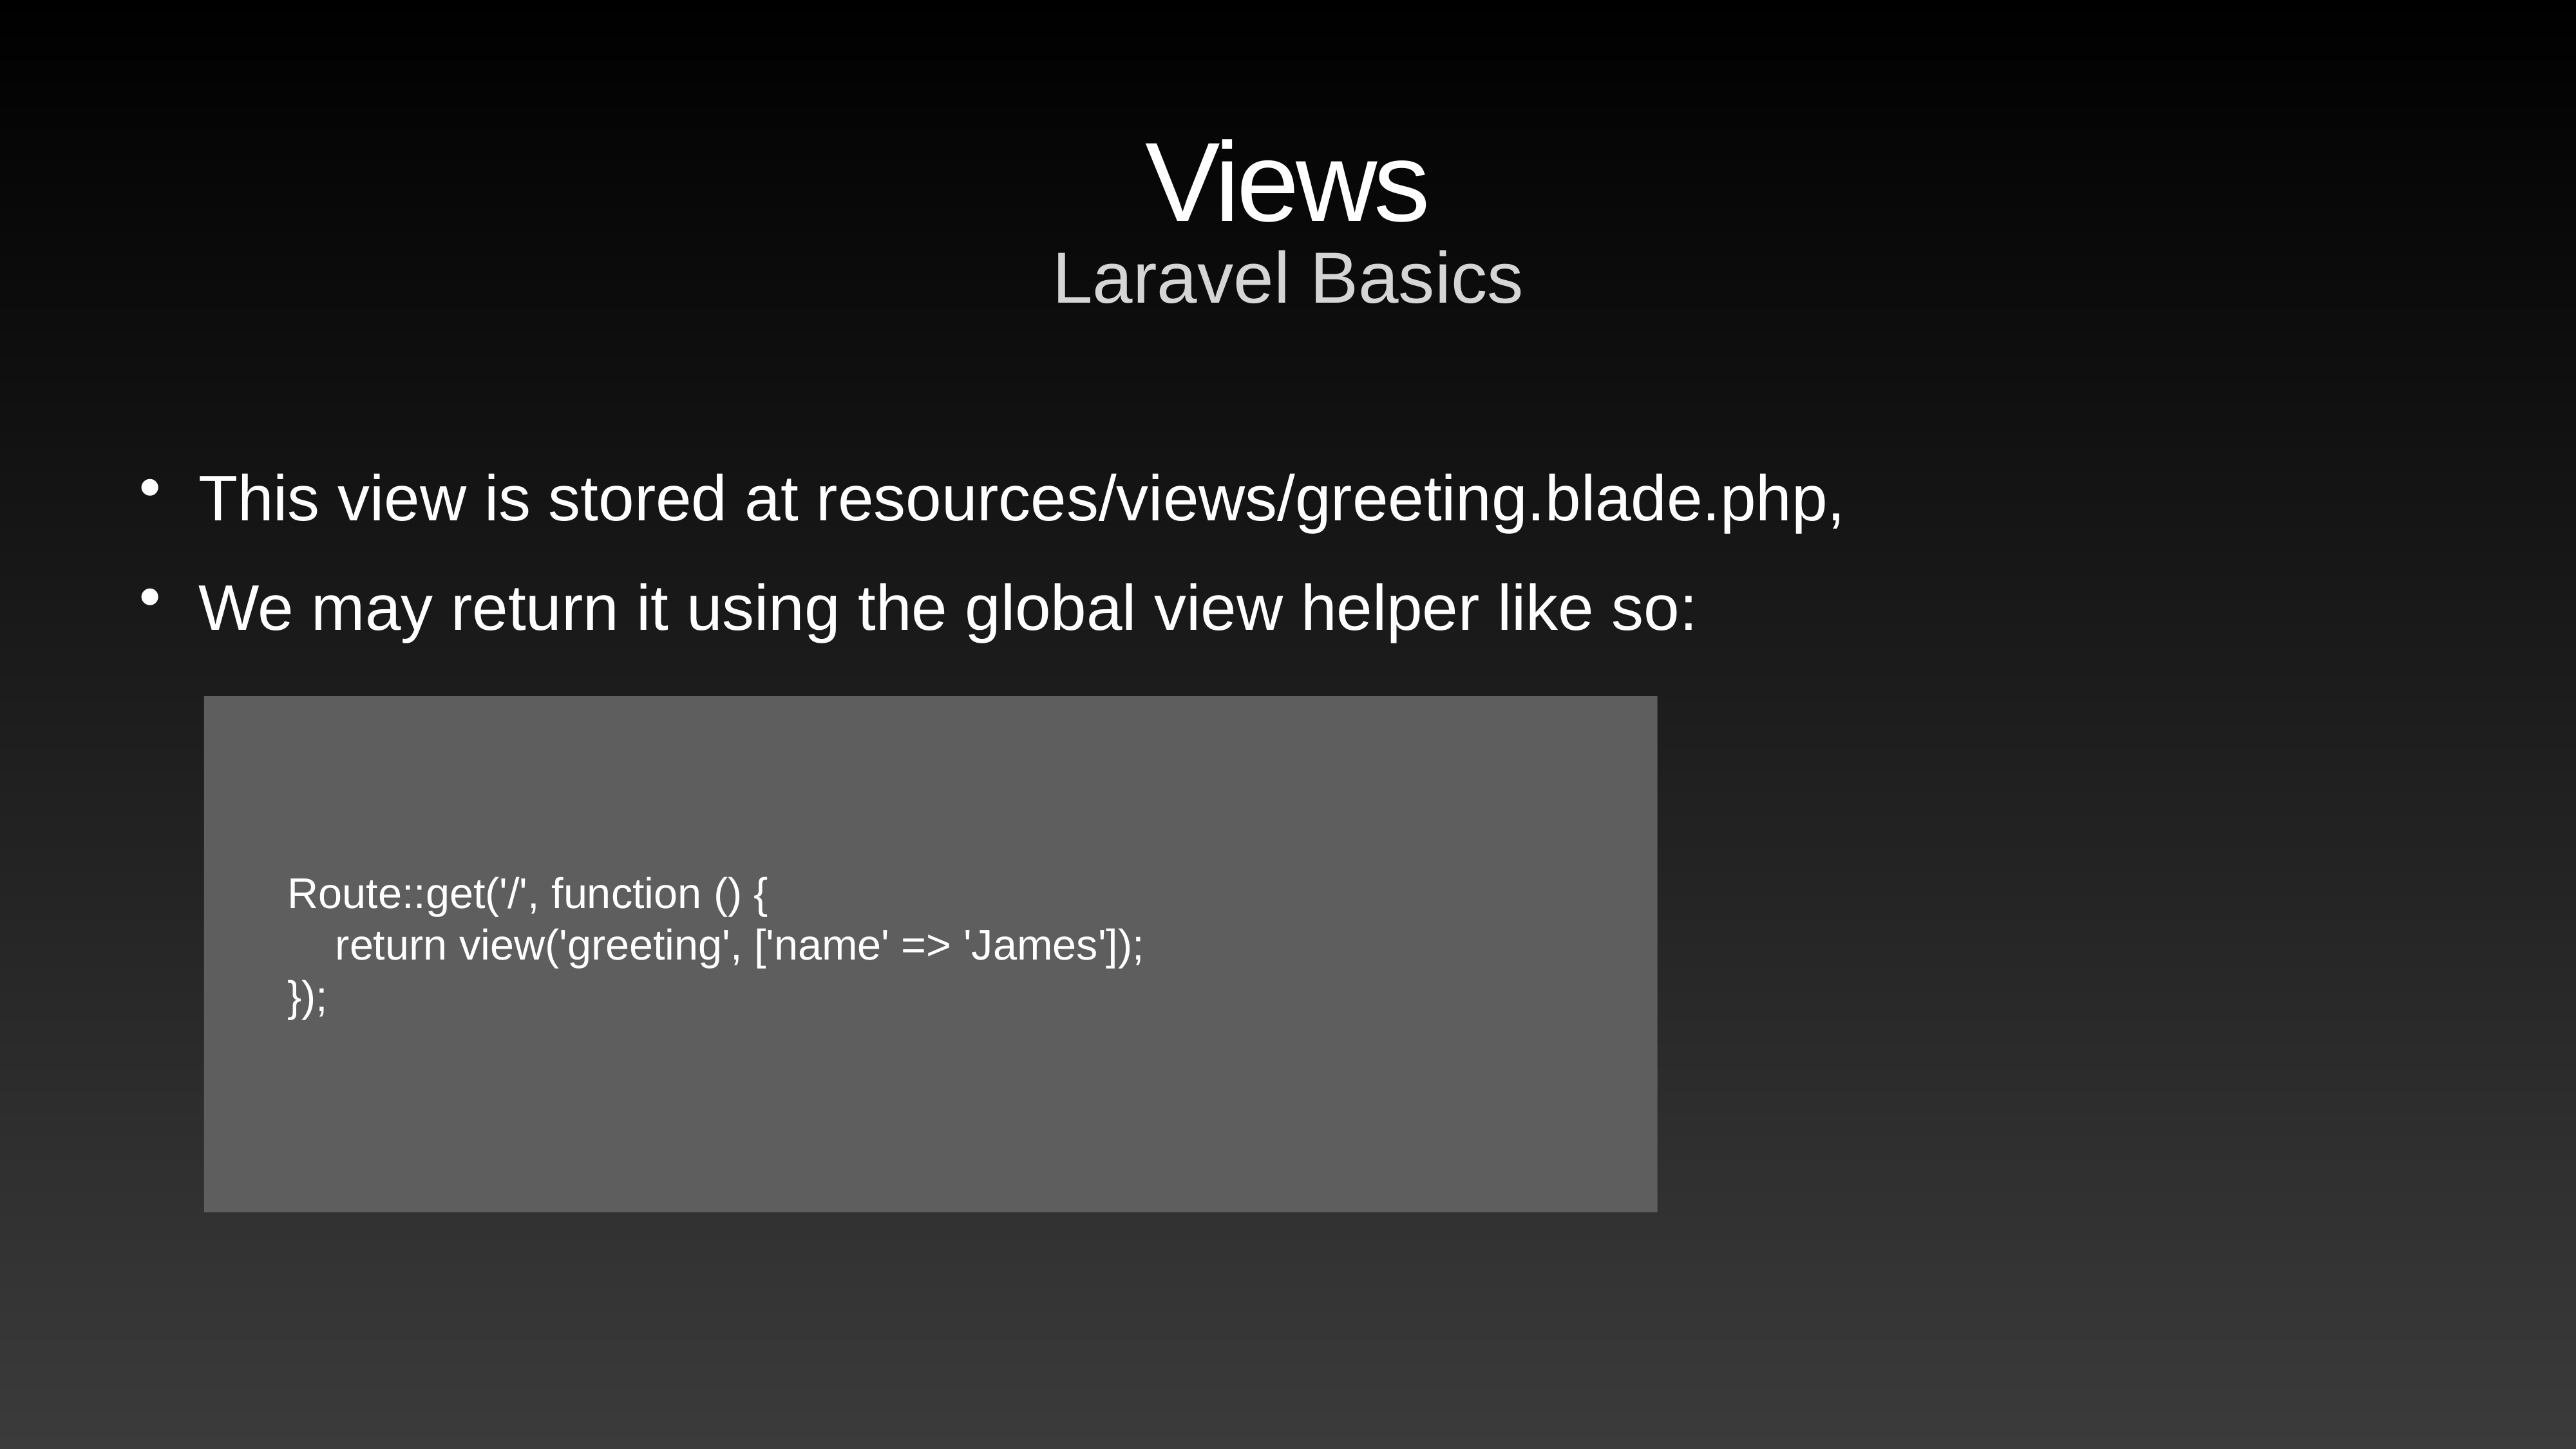

# Views
Laravel Basics
This view is stored at resources/views/greeting.blade.php,
We may return it using the global view helper like so:

Route::get('/', function () {
    return view('greeting', ['name' => 'James']);
});